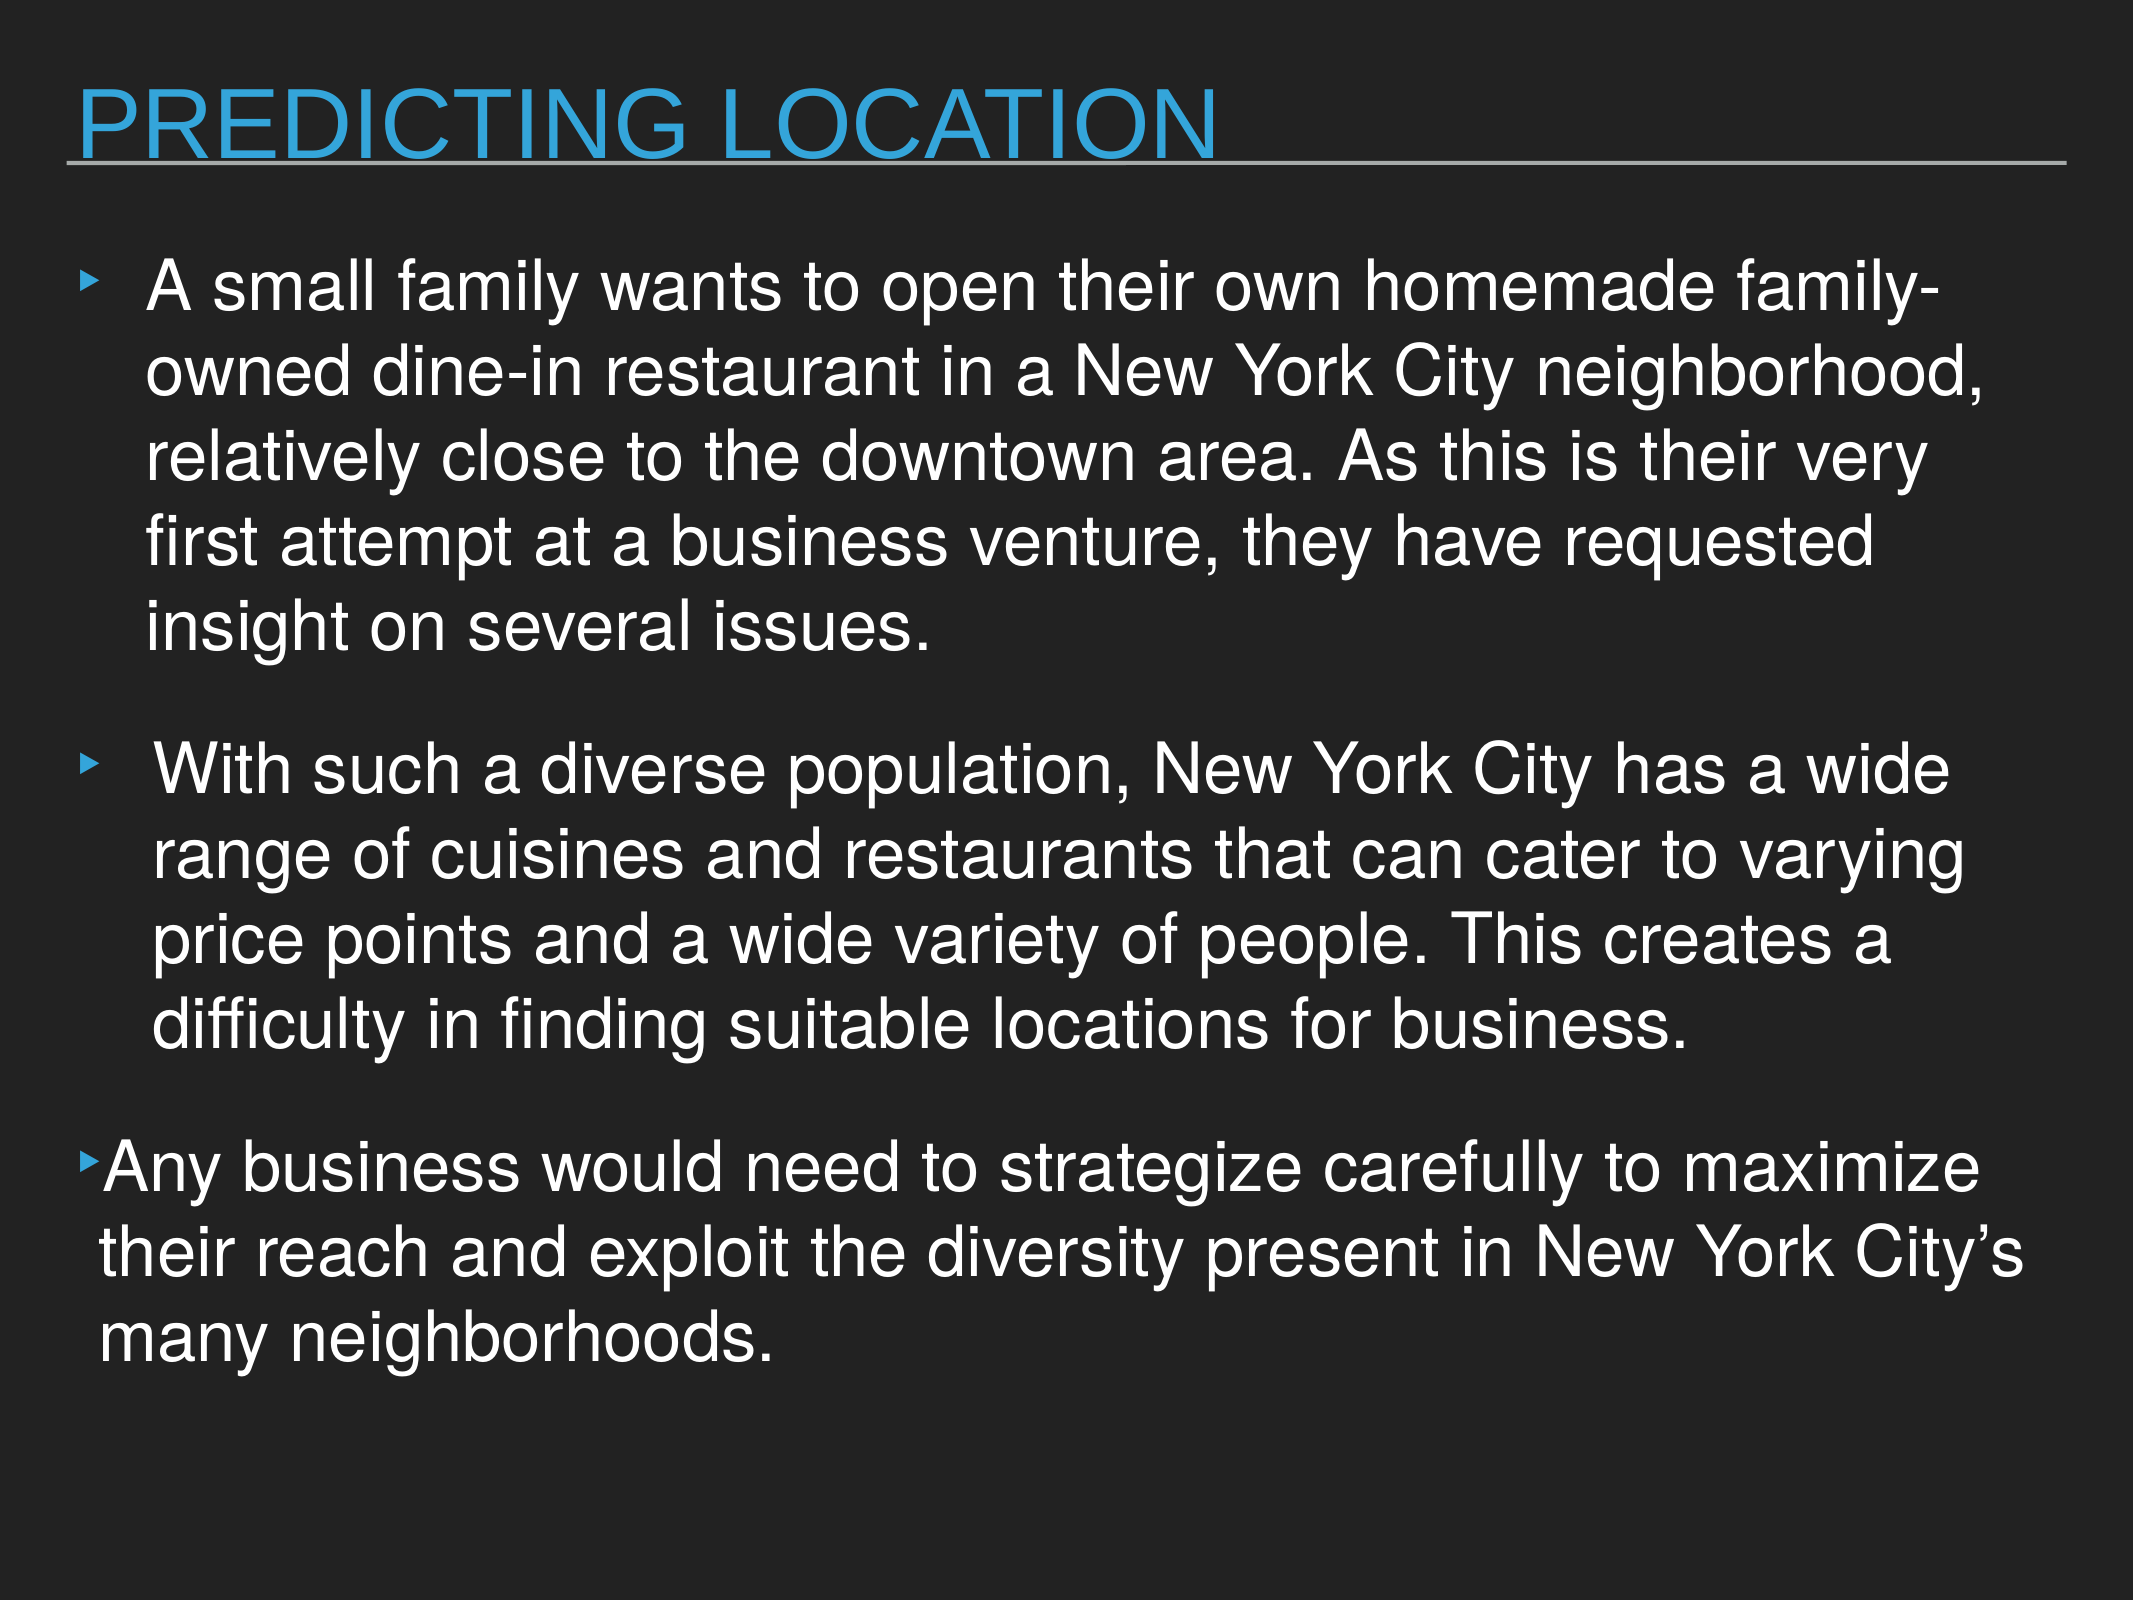

# Predicting location
A small family wants to open their own homemade family-owned dine-in restaurant in a New York City neighborhood, relatively close to the downtown area. As this is their very first attempt at a business venture, they have requested insight on several issues.
With such a diverse population, New York City has a wide range of cuisines and restaurants that can cater to varying price points and a wide variety of people. This creates a difficulty in finding suitable locations for business.
Any business would need to strategize carefully to maximize their reach and exploit the diversity present in New York City’s many neighborhoods.